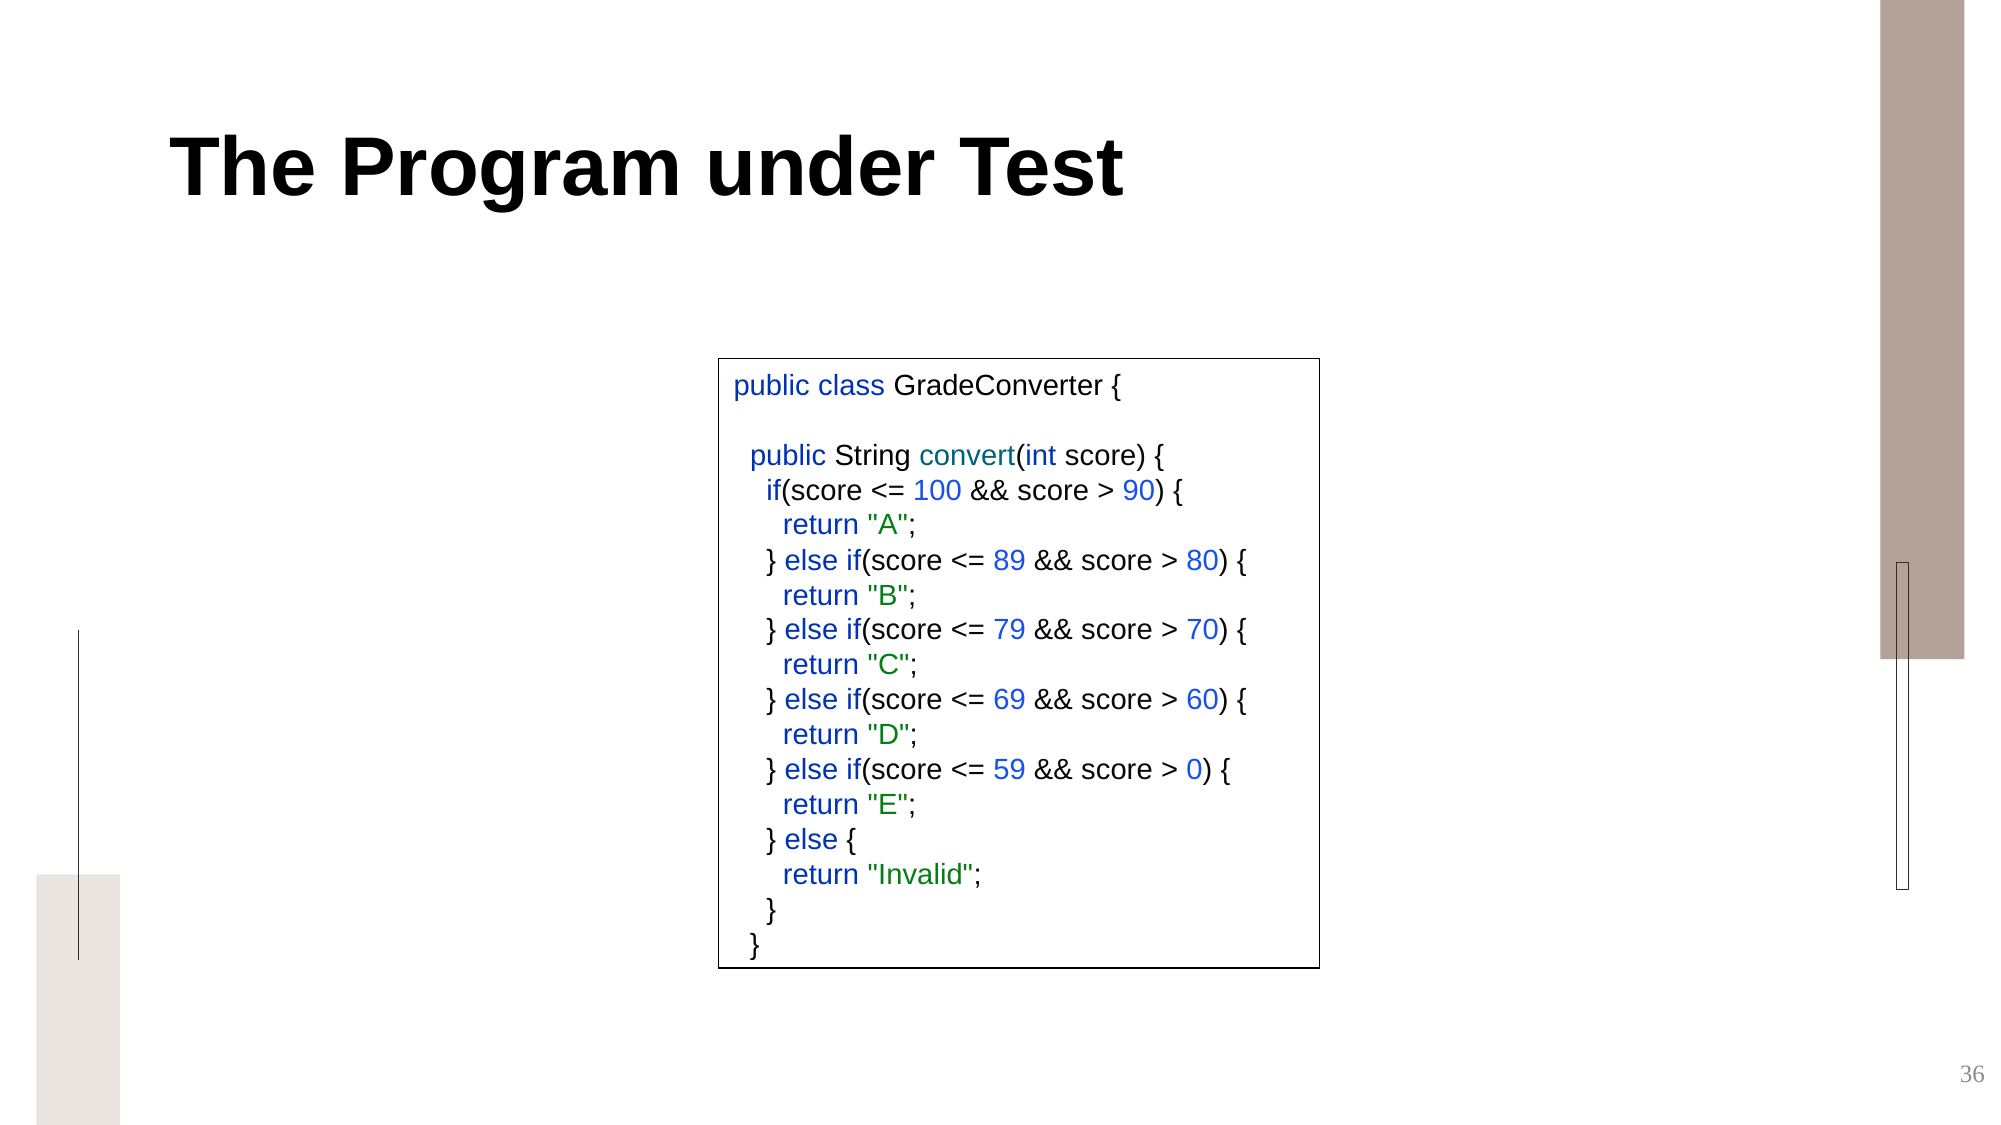

# The Program under Test
public class GradeConverter {
  public String convert(int score) {
    if(score <= 100 && score > 90) {
      return "A";
    } else if(score <= 89 && score > 80) {
      return "B";
    } else if(score <= 79 && score > 70) {
      return "C";
    } else if(score <= 69 && score > 60) {
      return "D";
    } else if(score <= 59 && score > 0) {
      return "E";
    } else {
      return "Invalid";
    }
  }
36